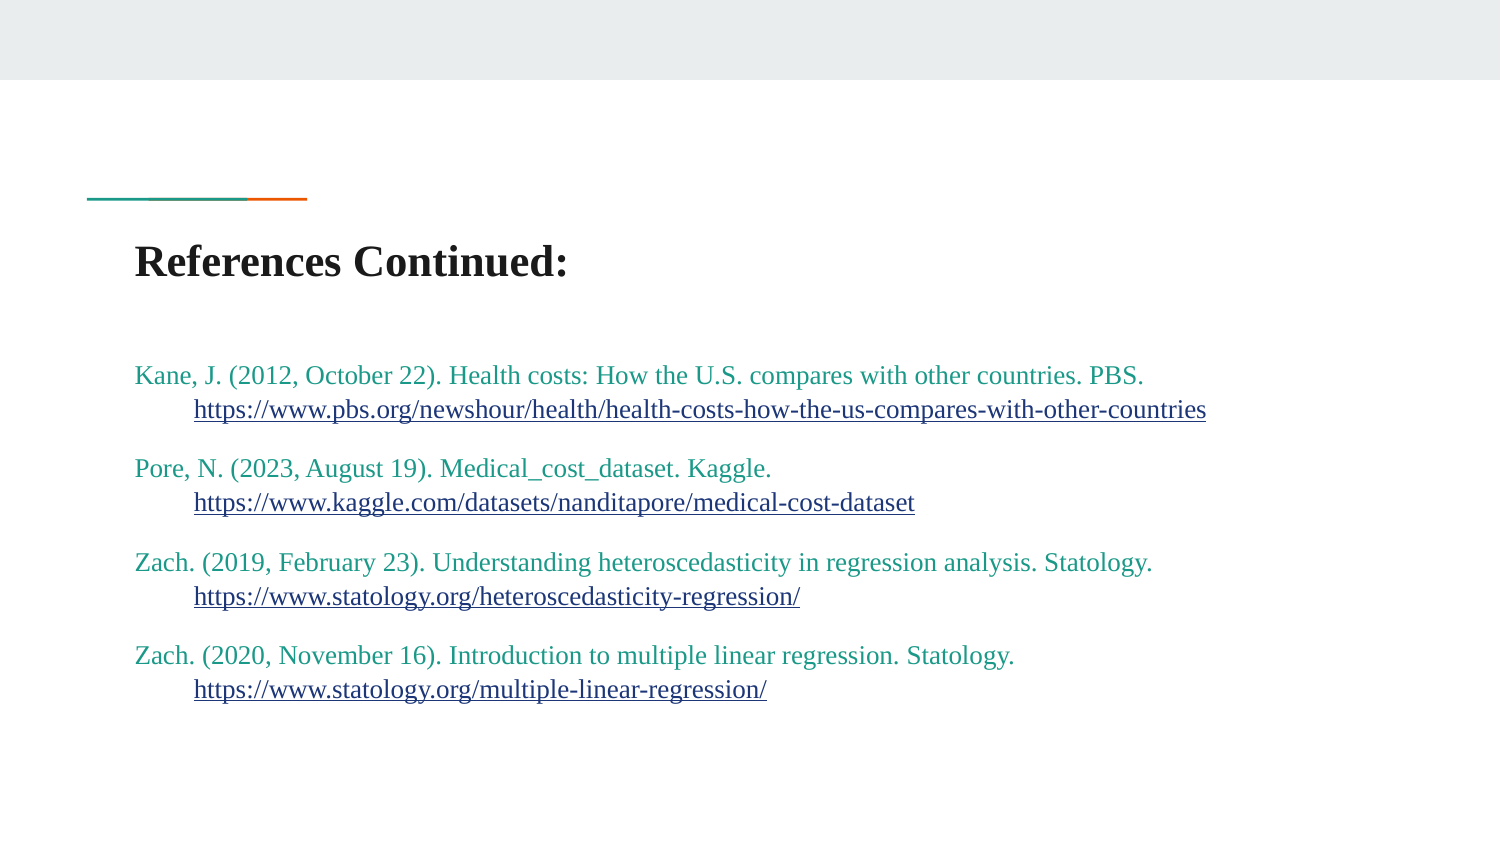

# References Continued:
Kane, J. (2012, October 22). Health costs: How the U.S. compares with other countries. PBS. https://www.pbs.org/newshour/health/health-costs-how-the-us-compares-with-other-countries
Pore, N. (2023, August 19). Medical_cost_dataset. Kaggle. https://www.kaggle.com/datasets/nanditapore/medical-cost-dataset
Zach. (2019, February 23). Understanding heteroscedasticity in regression analysis. Statology. https://www.statology.org/heteroscedasticity-regression/
Zach. (2020, November 16). Introduction to multiple linear regression. Statology. https://www.statology.org/multiple-linear-regression/